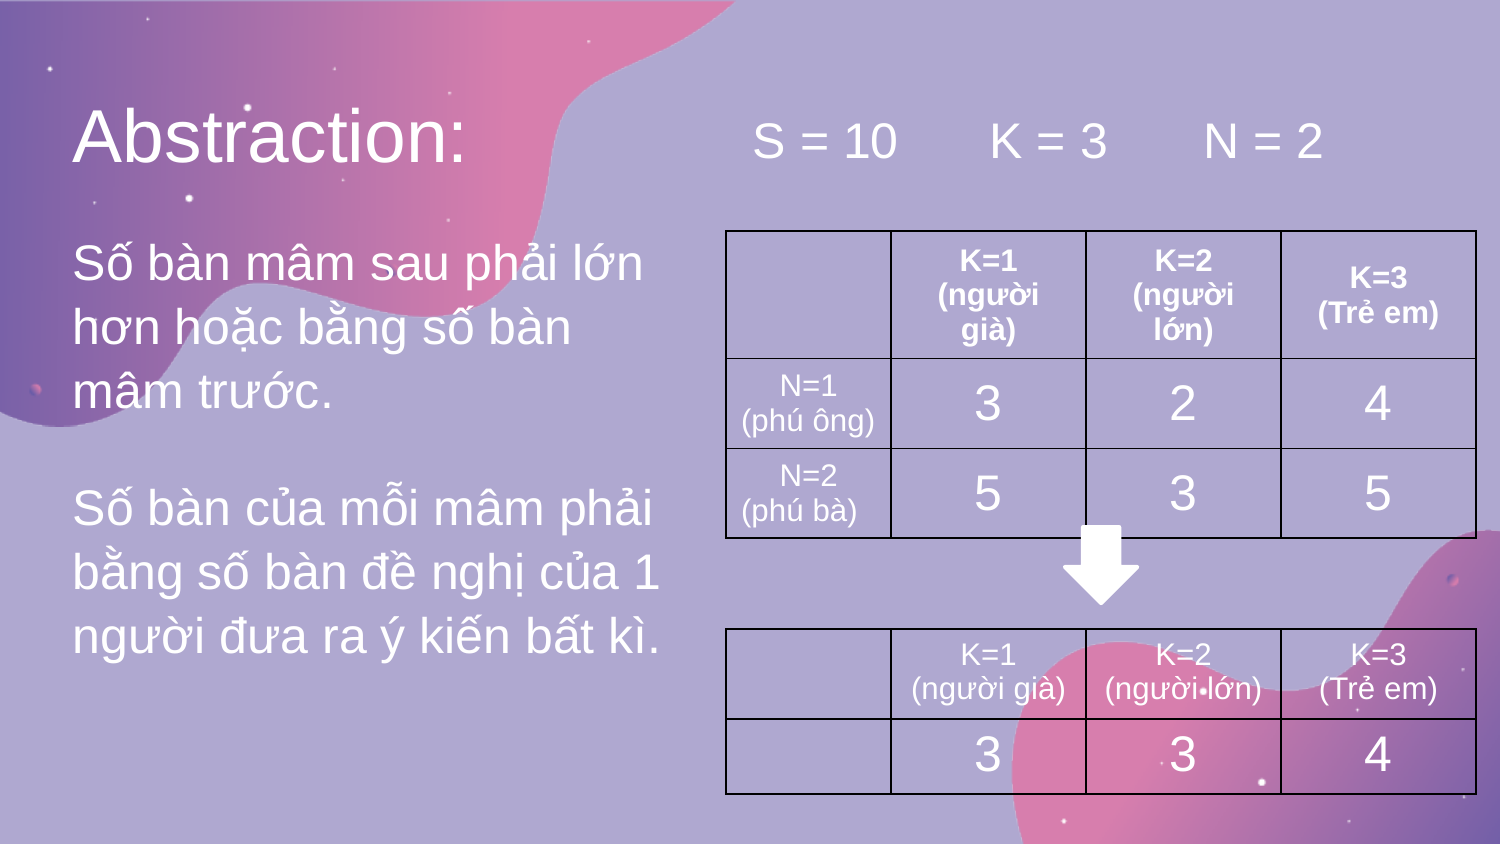

Abstraction:
N = 2
S = 10
K = 3
Số bàn mâm sau phải lớn hơn hoặc bằng số bàn mâm trước.
|  | K=1 (người già) | K=2 (người lớn) | K=3 (Trẻ em) |
| --- | --- | --- | --- |
| N=1 (phú ông) | 3 | 2 | 4 |
| N=2 (phú bà) | 5 | 3 | 5 |
Số bàn của mỗi mâm phải bằng số bàn đề nghị của 1 người đưa ra ý kiến bất kì.

|  | K=1 (người già) | K=2 (người lớn) | K=3 (Trẻ em) |
| --- | --- | --- | --- |
|  | 3 | 3 | 4 |